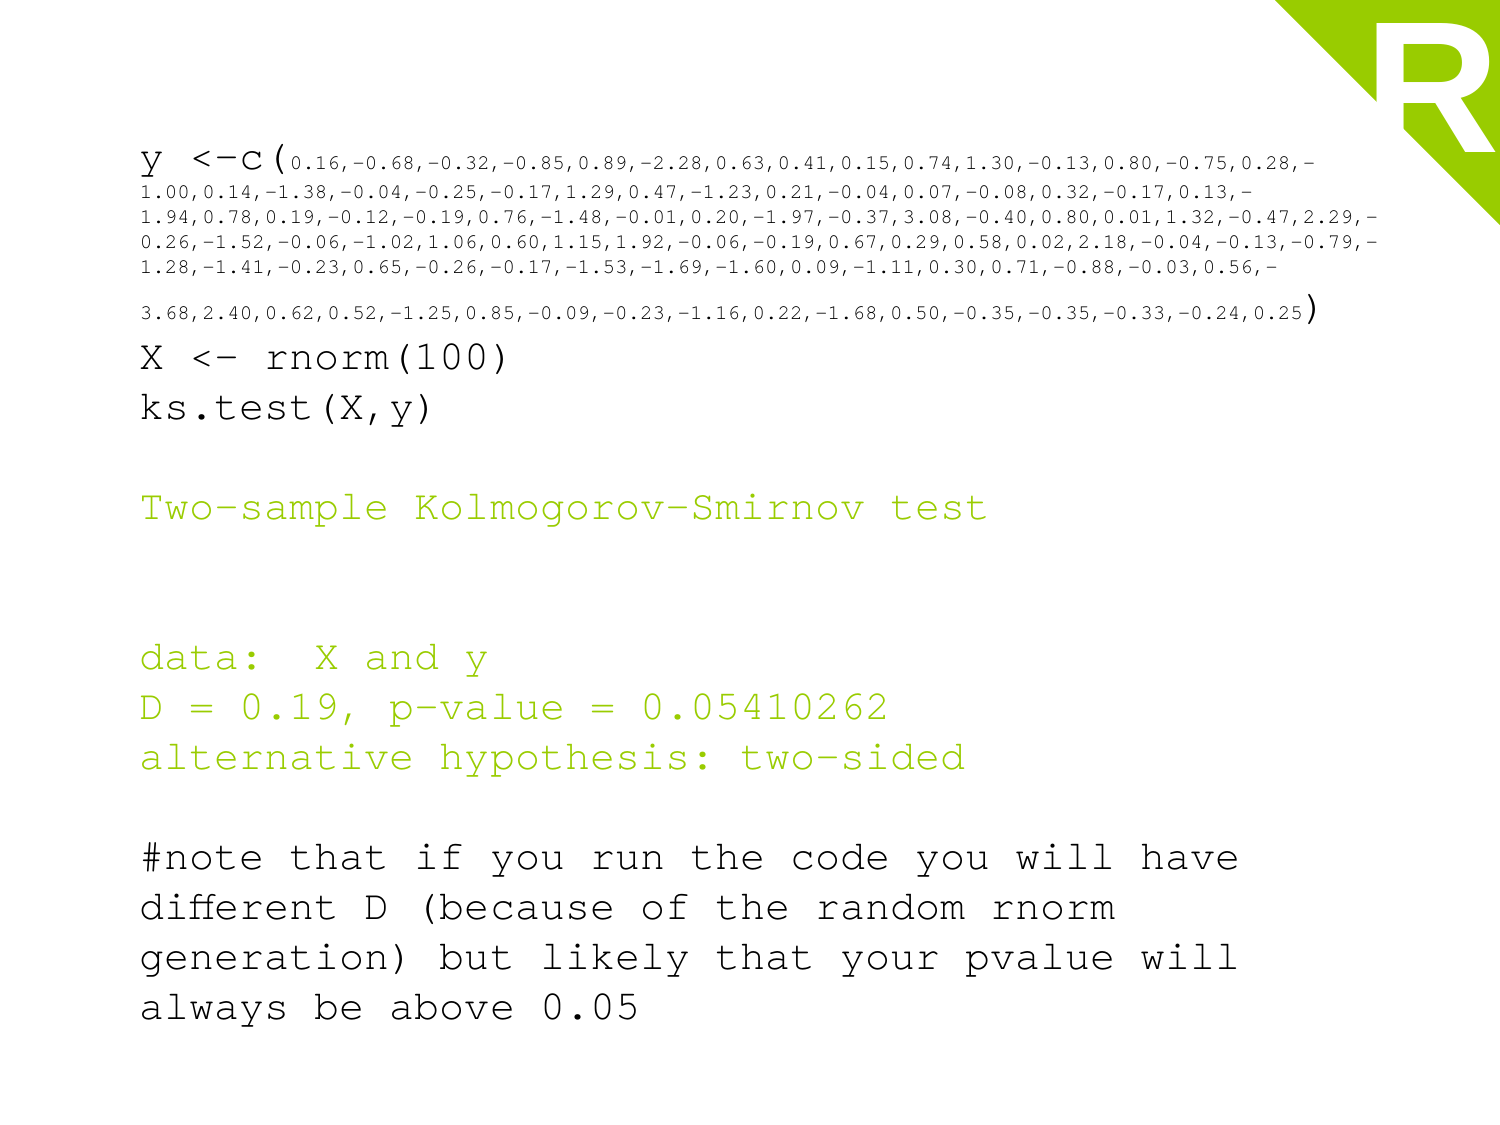

R

y <-c(0.16,-0.68,-0.32,-0.85,0.89,-2.28,0.63,0.41,0.15,0.74,1.30,-0.13,0.80,-0.75,0.28,-1.00,0.14,-1.38,-0.04,-0.25,-0.17,1.29,0.47,-1.23,0.21,-0.04,0.07,-0.08,0.32,-0.17,0.13,-1.94,0.78,0.19,-0.12,-0.19,0.76,-1.48,-0.01,0.20,-1.97,-0.37,3.08,-0.40,0.80,0.01,1.32,-0.47,2.29,-0.26,-1.52,-0.06,-1.02,1.06,0.60,1.15,1.92,-0.06,-0.19,0.67,0.29,0.58,0.02,2.18,-0.04,-0.13,-0.79,-1.28,-1.41,-0.23,0.65,-0.26,-0.17,-1.53,-1.69,-1.60,0.09,-1.11,0.30,0.71,-0.88,-0.03,0.56,-3.68,2.40,0.62,0.52,-1.25,0.85,-0.09,-0.23,-1.16,0.22,-1.68,0.50,-0.35,-0.35,-0.33,-0.24,0.25)
X <- rnorm(100)
ks.test(X,y)

Two-sample Kolmogorov-Smirnov test

data:  X and y
D = 0.19, p-value = 0.05410262
alternative hypothesis: two-sided

#note that if you run the code you will have different D (because of the random rnorm generation) but likely that your pvalue will always be above 0.05